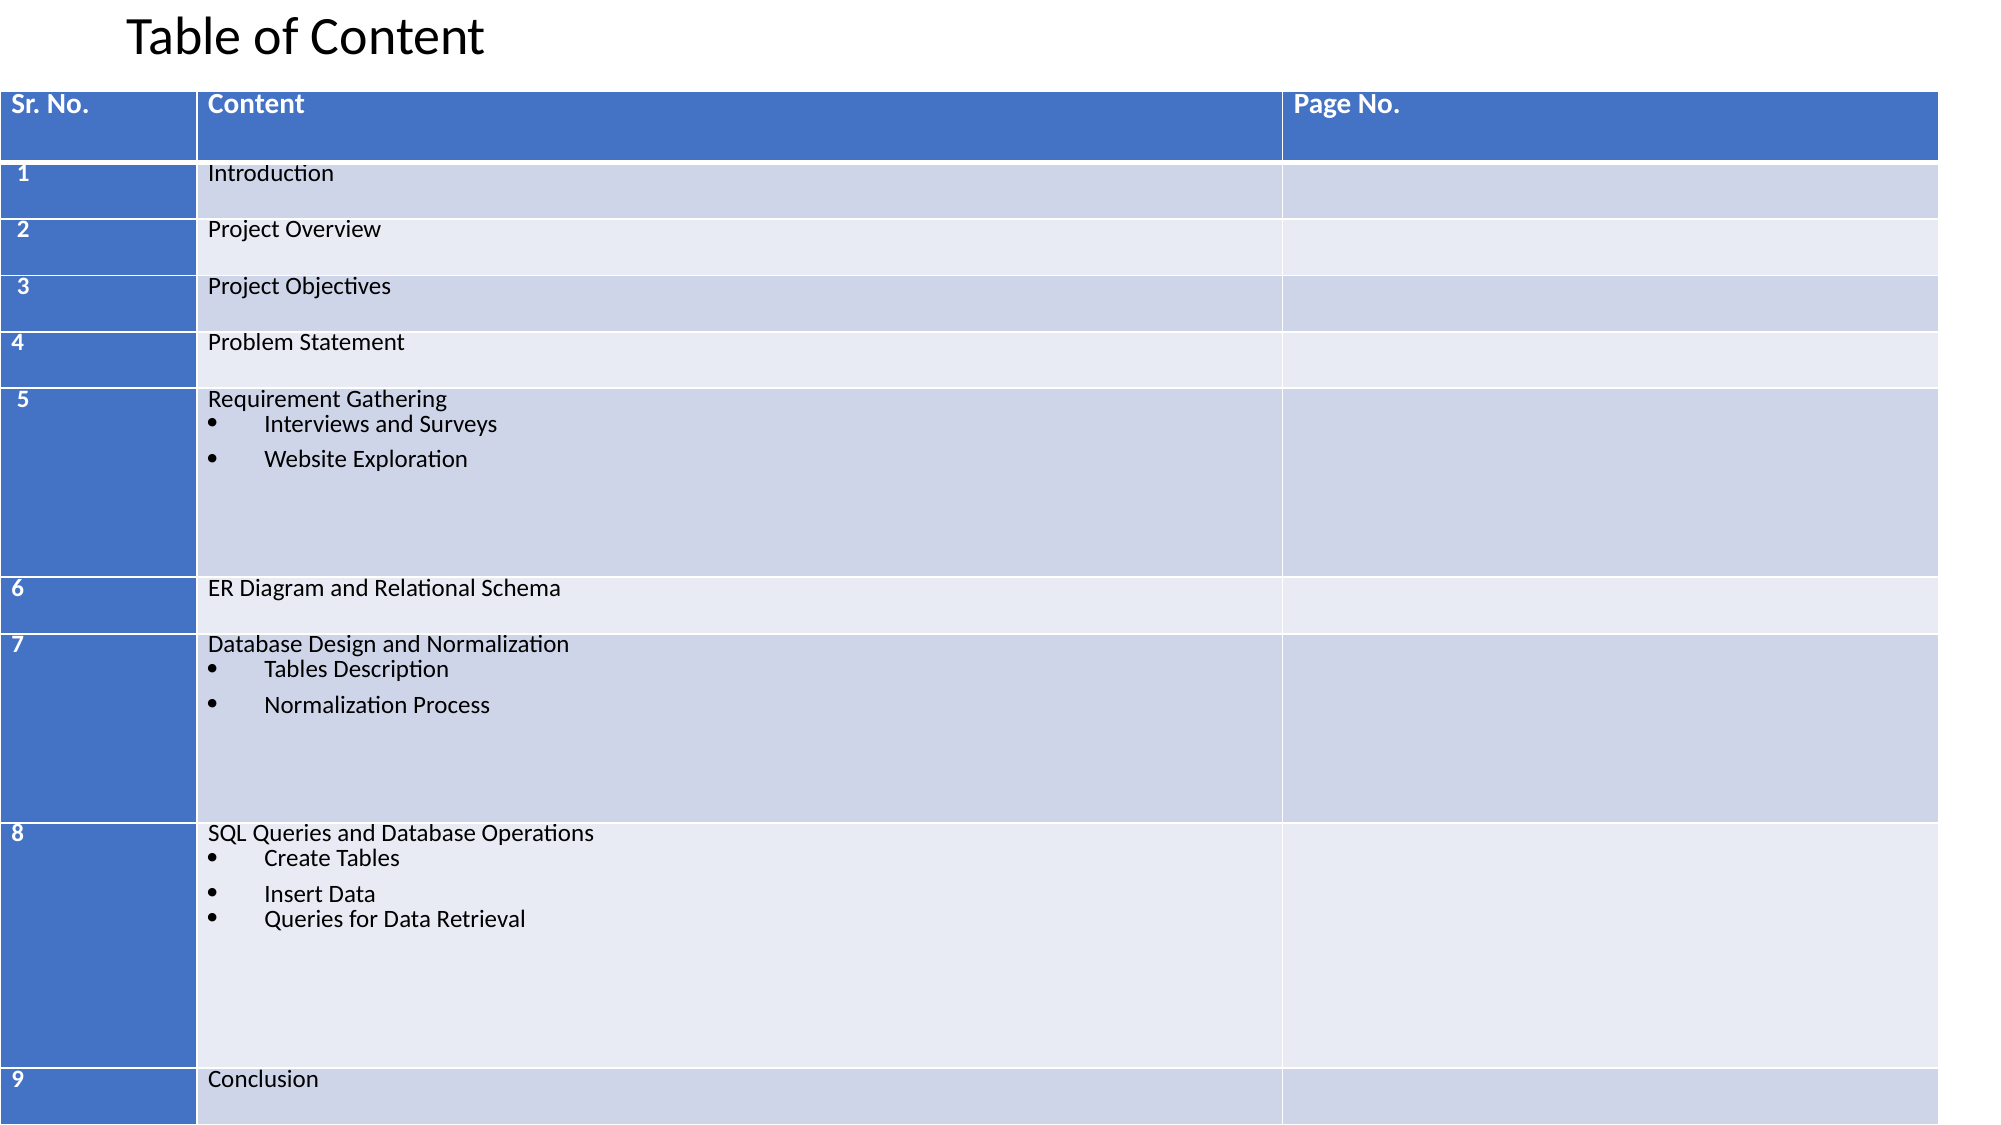

# Table of Content

| Sr. No. | Content | Page No. |
| --- | --- | --- |
| 1 | Introduction |  |
| 2 | Project Overview |  |
| 3 | Project Objectives |  |
| 4 | Problem Statement |  |
| 5 | Requirement Gathering Interviews and Surveys Website Exploration |  |
| 6 | ER Diagram and Relational Schema |  |
| 7 | Database Design and Normalization Tables Description Normalization Process |  |
| 8 | SQL Queries and Database Operations Create Tables Insert Data Queries for Data Retrieval |  |
| 9 | Conclusion |  |